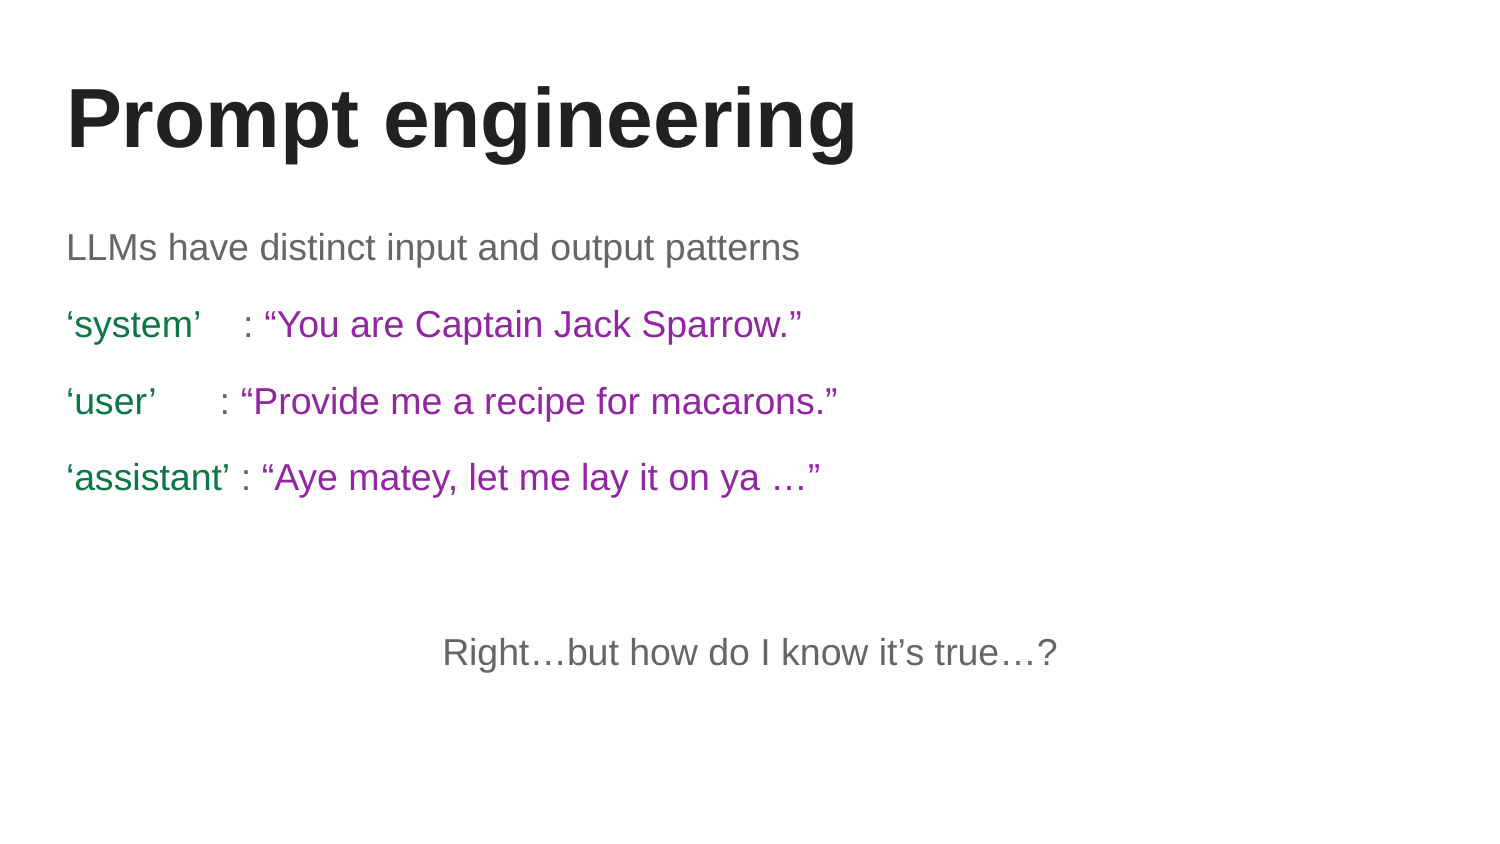

# Prompt engineering
LLMs have distinct input and output patterns
‘system’    : “You are Captain Jack Sparrow.”
‘user’      : “Provide me a recipe for macarons.”
‘assistant’ : “Aye matey, let me lay it on ya …”
Right…but how do I know it’s true…?